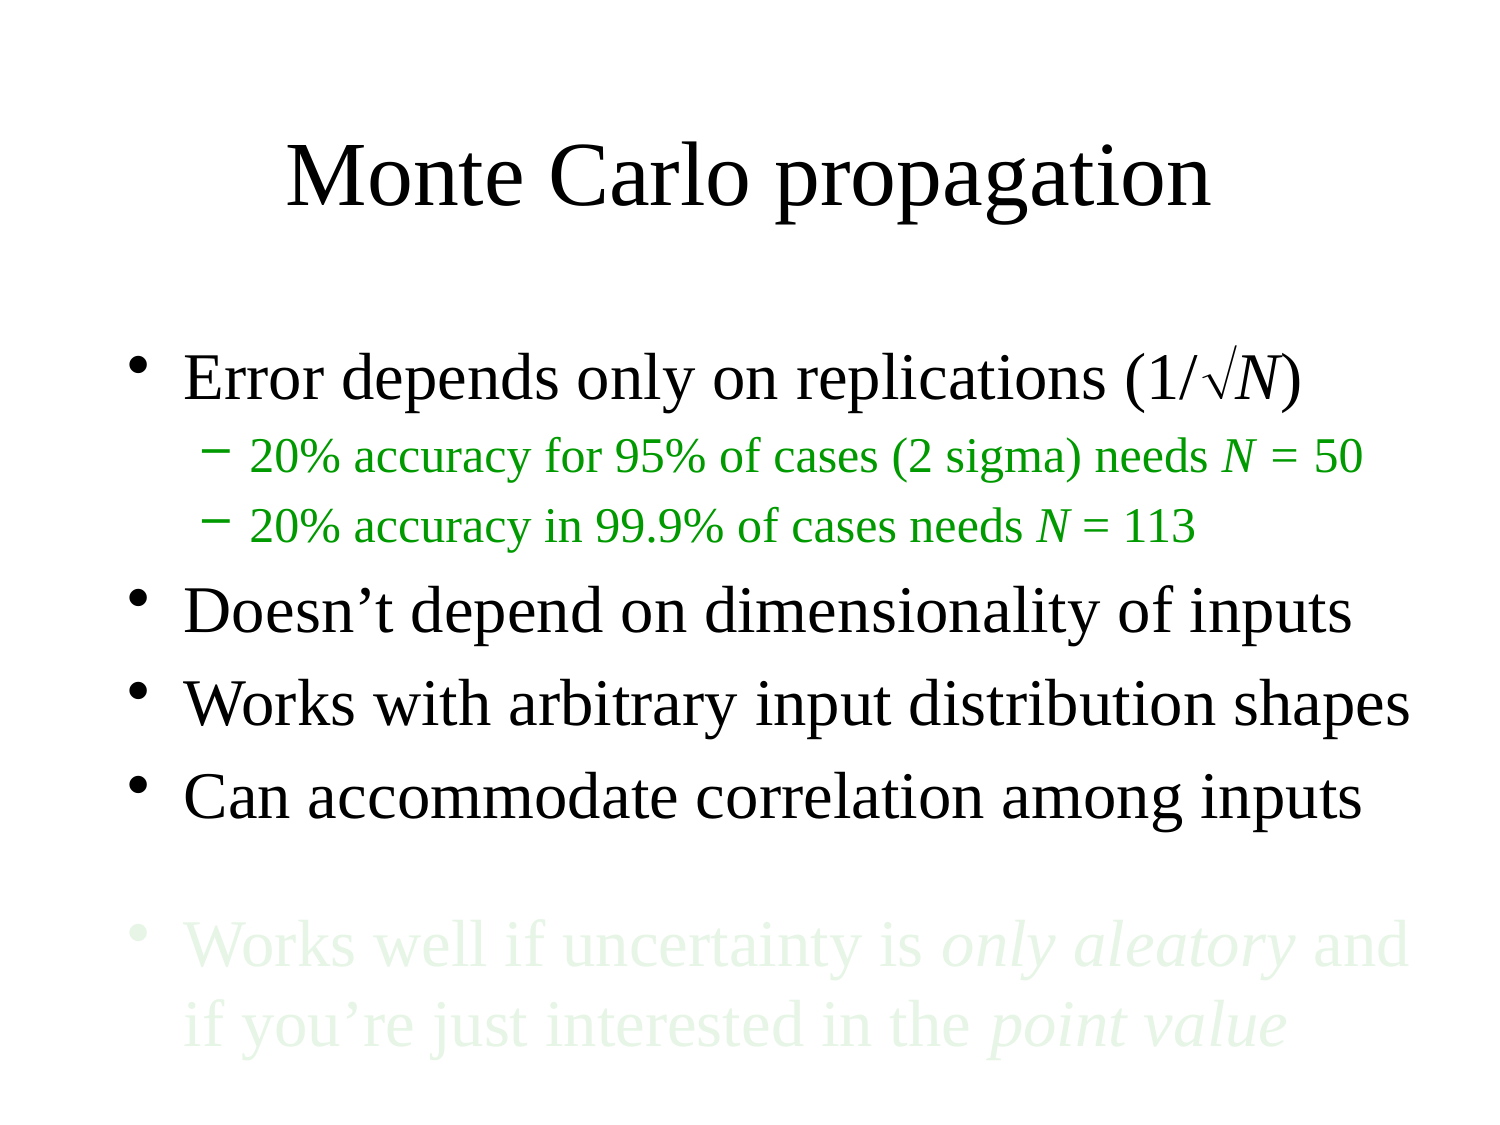

# Monte Carlo propagation

Error depends only on replications (1/√N)
20% accuracy for 95% of cases (2 sigma) needs N = 50
20% accuracy in 99.9% of cases needs N = 113
Doesn’t depend on dimensionality of inputs
Works with arbitrary input distribution shapes
Can accommodate correlation among inputs

Works well if uncertainty is only aleatory and if you’re just interested in the point value